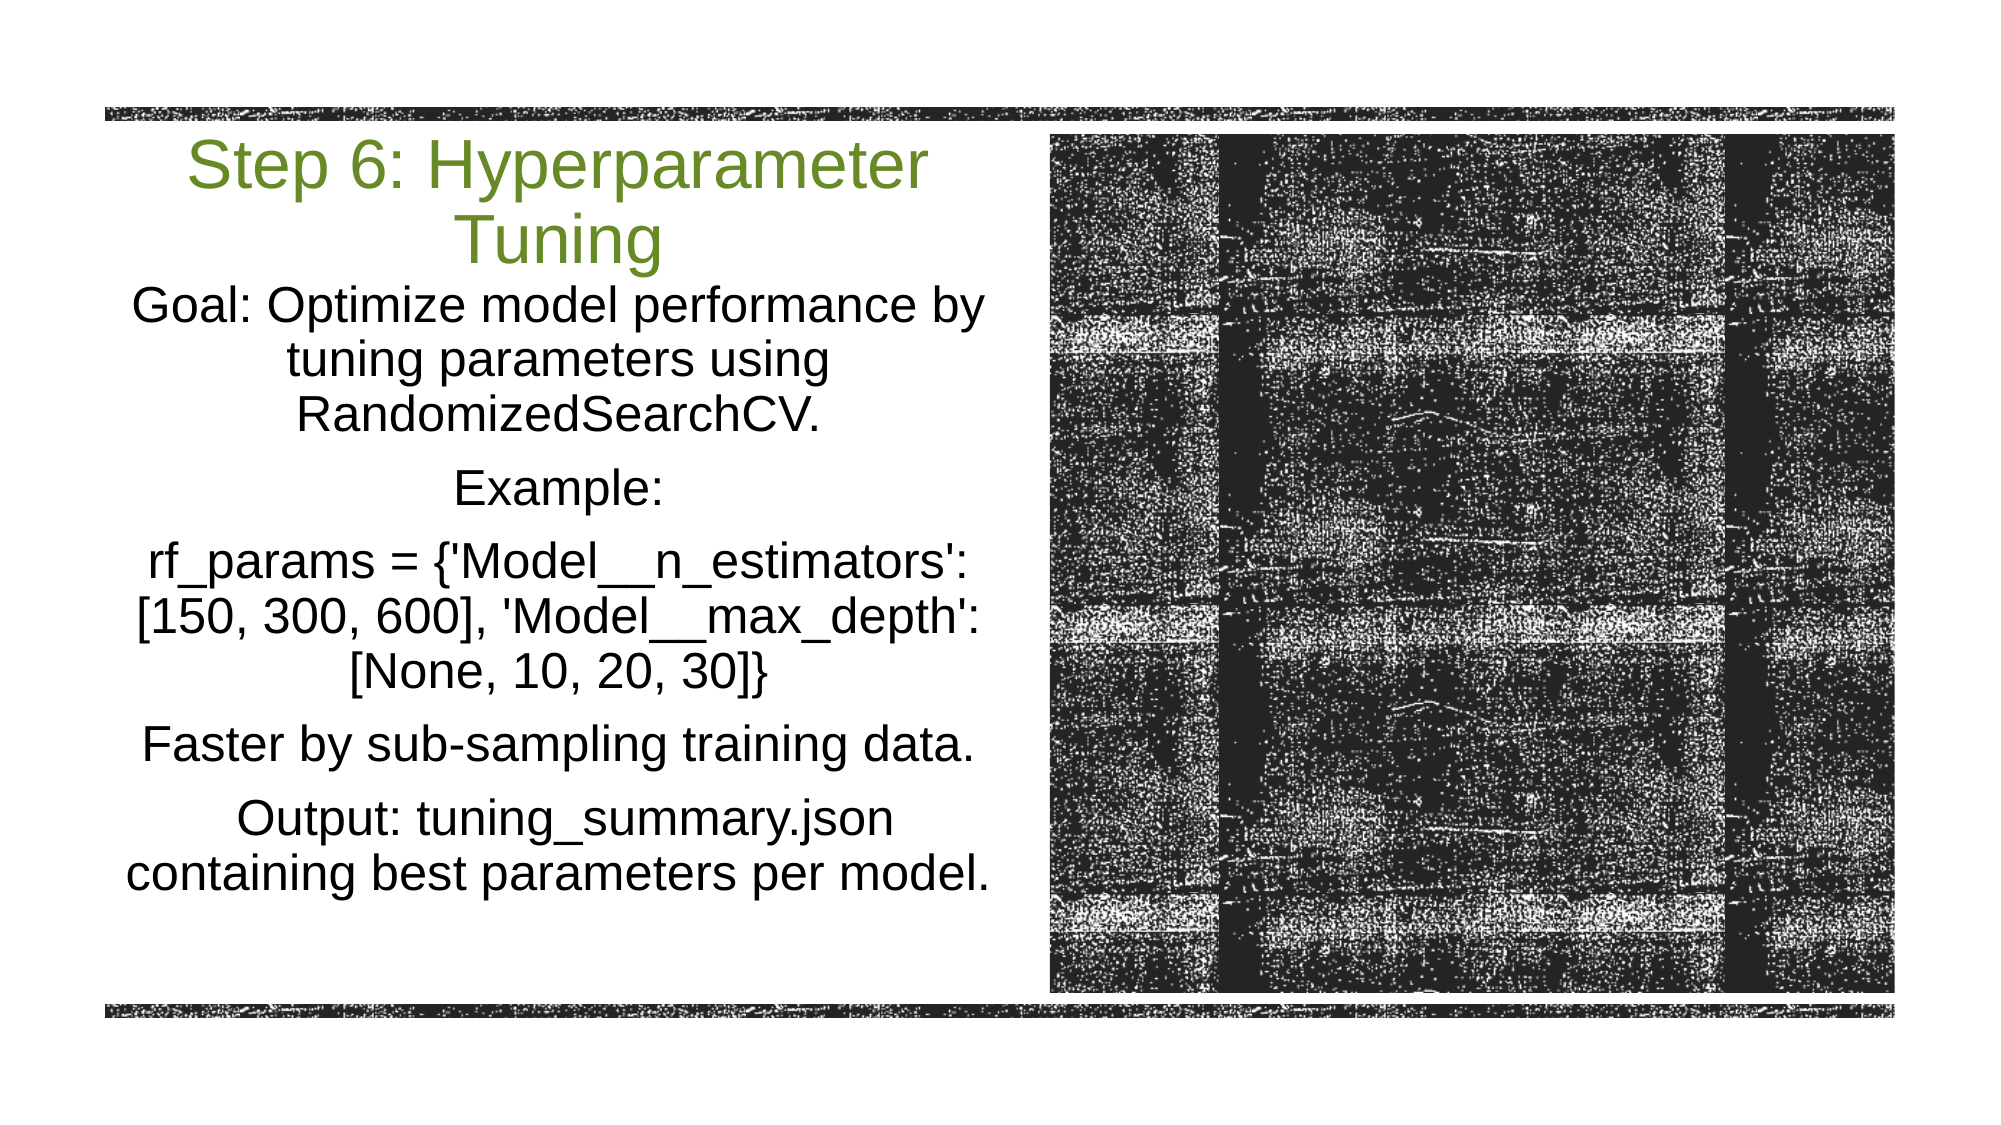

Step 6: Hyperparameter Tuning
Goal: Optimize model performance by tuning parameters using RandomizedSearchCV.
Example:
rf_params = {'Model__n_estimators': [150, 300, 600], 'Model__max_depth': [None, 10, 20, 30]}
Faster by sub-sampling training data.
 Output: tuning_summary.json containing best parameters per model.